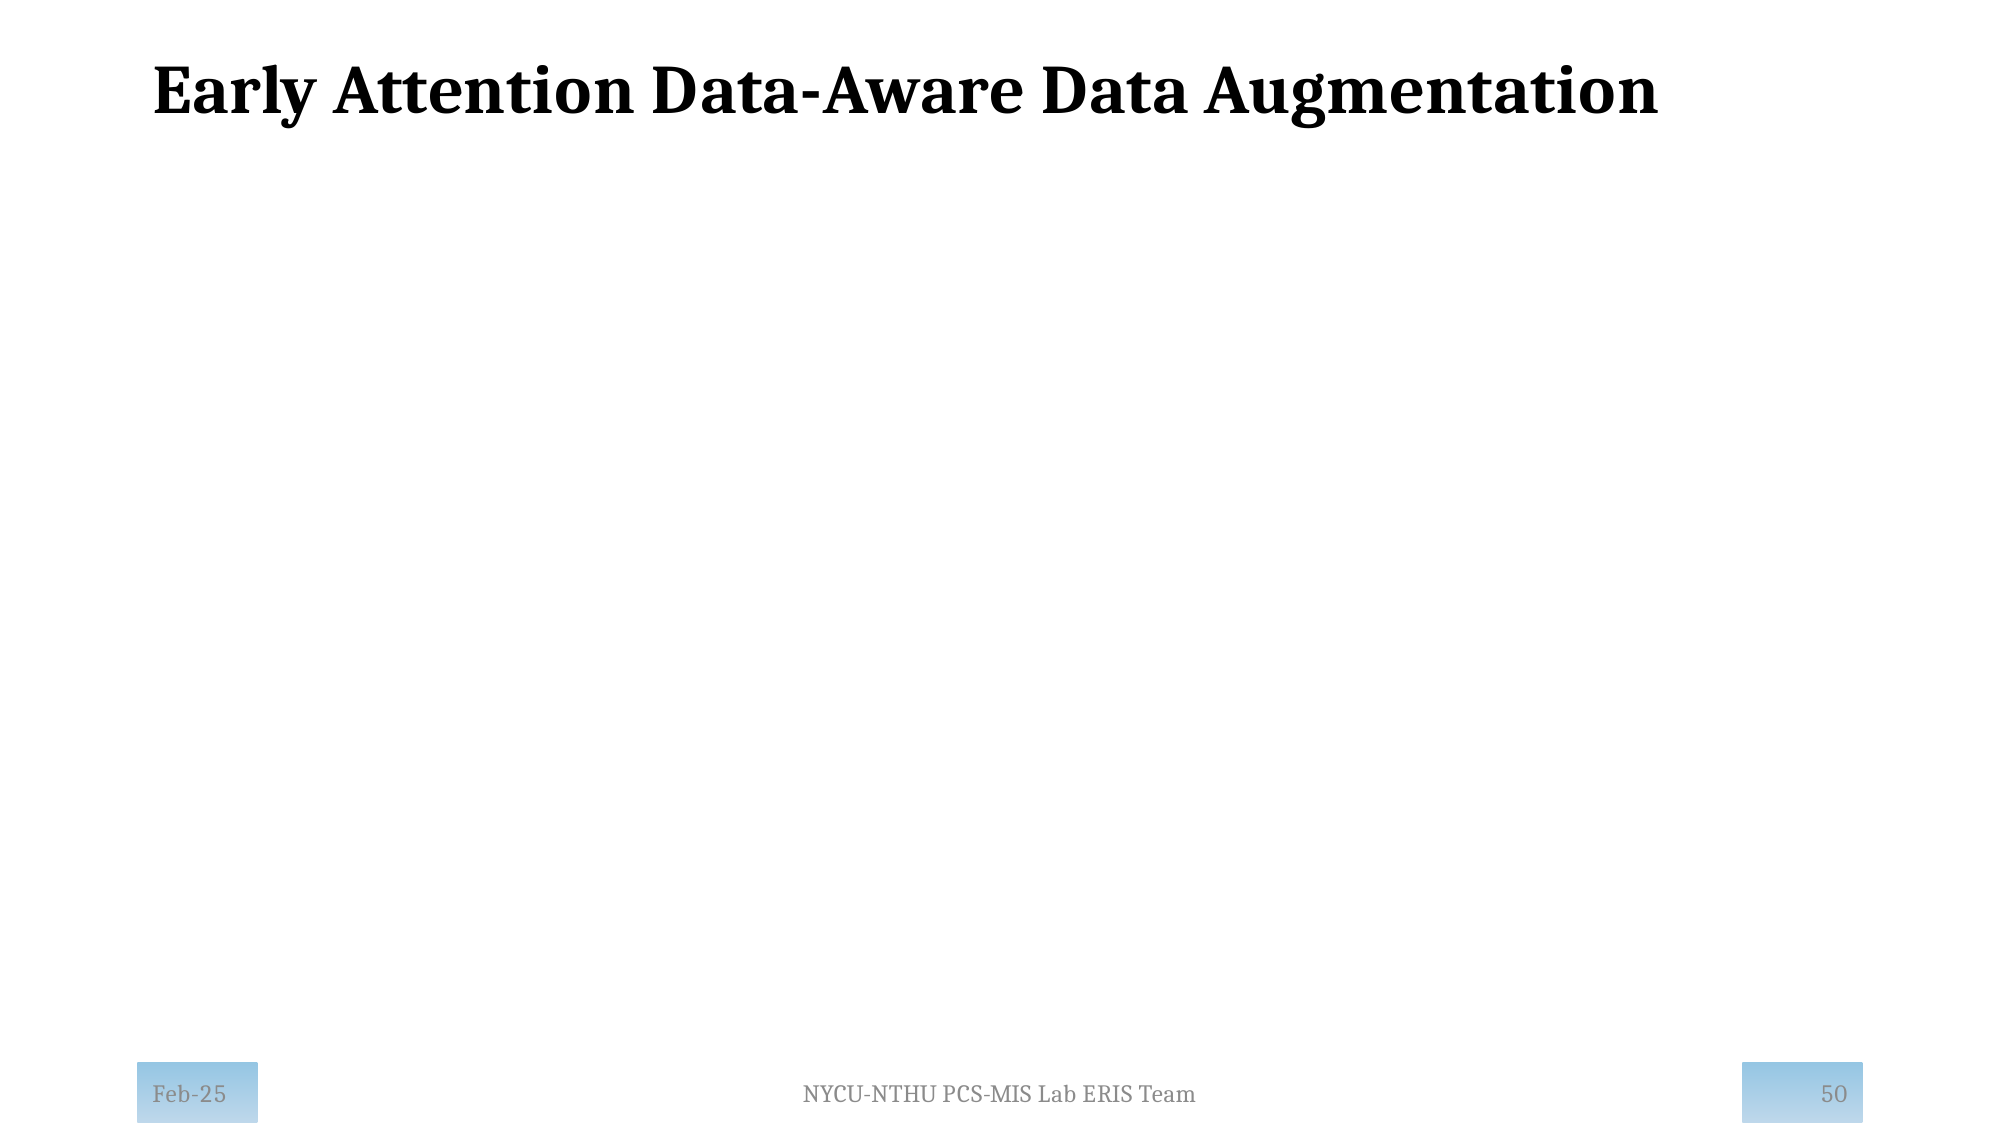

# Early Attention Data-Aware Data Augmentation

50
NYCU-NTHU PCS-MIS Lab ERIS Team
Feb-25